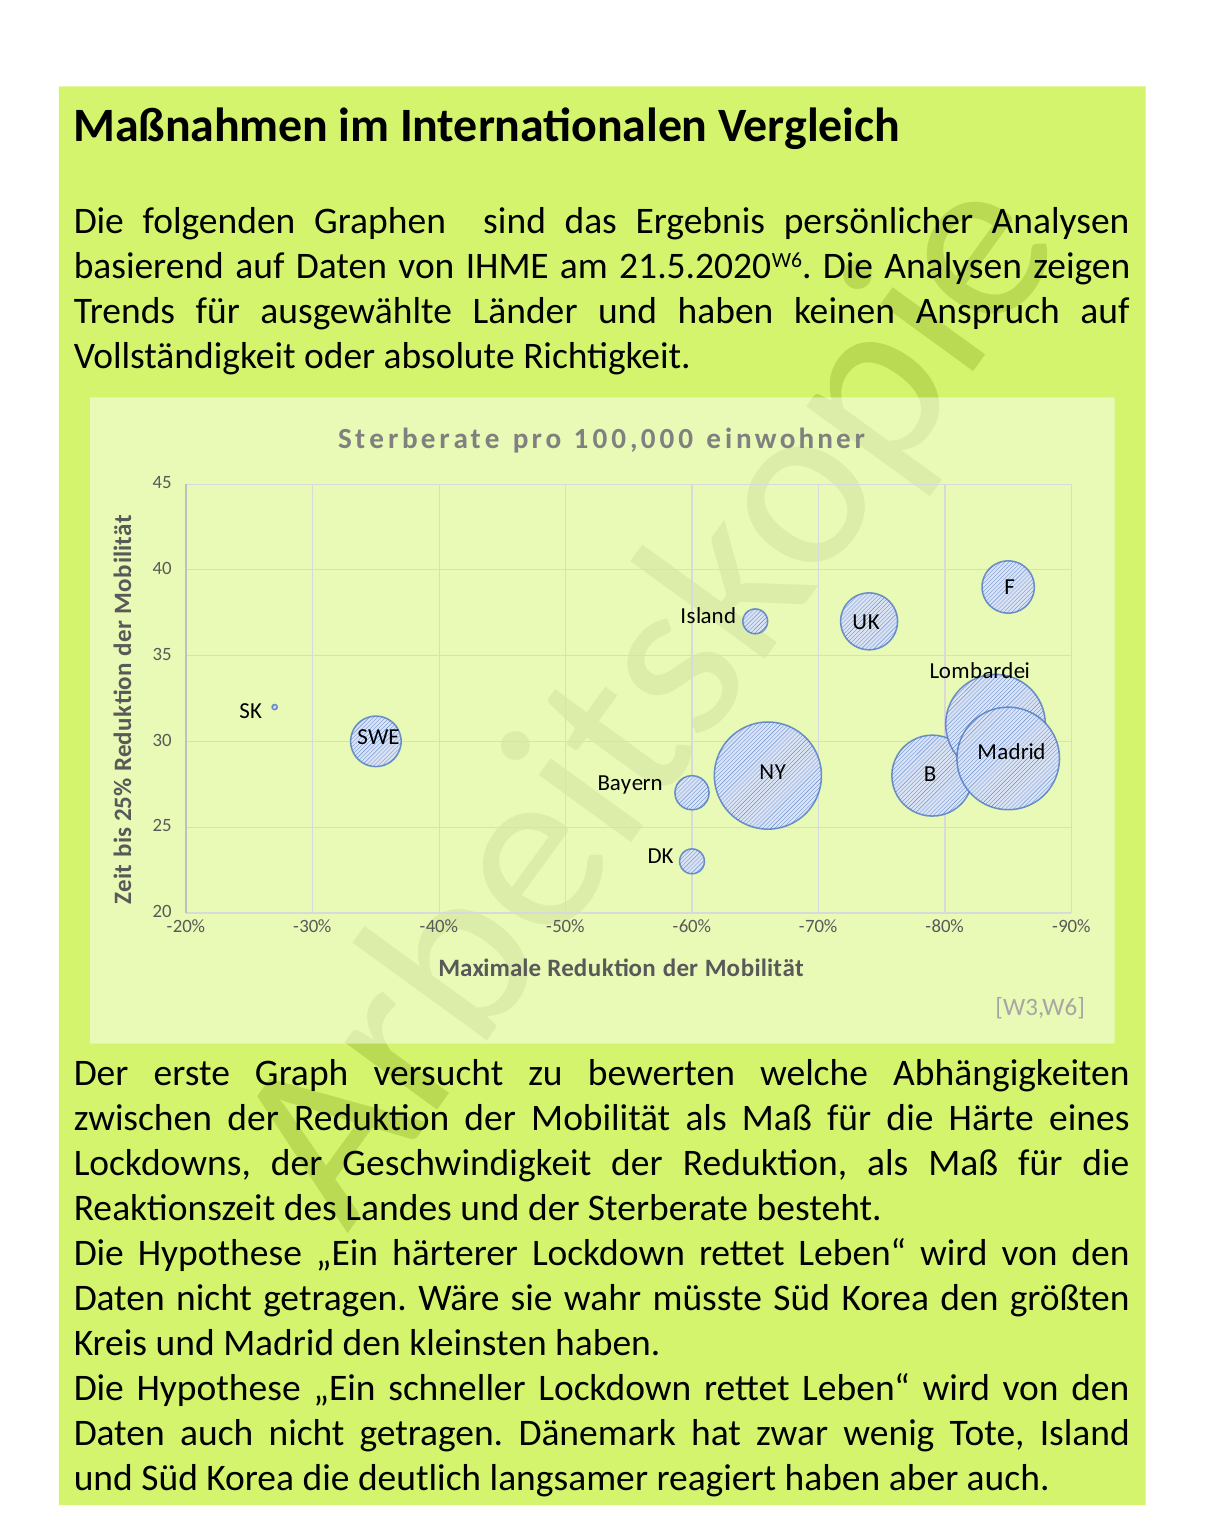

Maßnahmen im Internationalen Vergleich

Die folgenden Graphen  sind das Ergebnis persönlicher Analysen basierend auf Daten von IHME am 21.5.2020W6. Die Analysen zeigen Trends für ausgewählte Länder und haben keinen Anspruch auf Vollständigkeit oder absolute Richtigkeit.

Der erste Graph versucht zu bewerten welche Abhängigkeiten zwischen der Reduktion der Mobilität als Maß für die Härte eines Lockdowns, der Geschwindigkeit der Reduktion, als Maß für die Reaktionszeit des Landes und der Sterberate besteht.
Die Hypothese „Ein härterer Lockdown rettet Leben“ wird von den Daten nicht getragen. Wäre sie wahr müsste Süd Korea den größten Kreis und Madrid den kleinsten haben.
Die Hypothese „Ein schneller Lockdown rettet Leben“ wird von den Daten auch nicht getragen. Dänemark hat zwar wenig Tote, Island und Süd Korea die deutlich langsamer reagiert haben aber auch.

### Chart: Sterberate pro 100,000 einwohner

| Category |  |
|---|---|
[W3,W6]